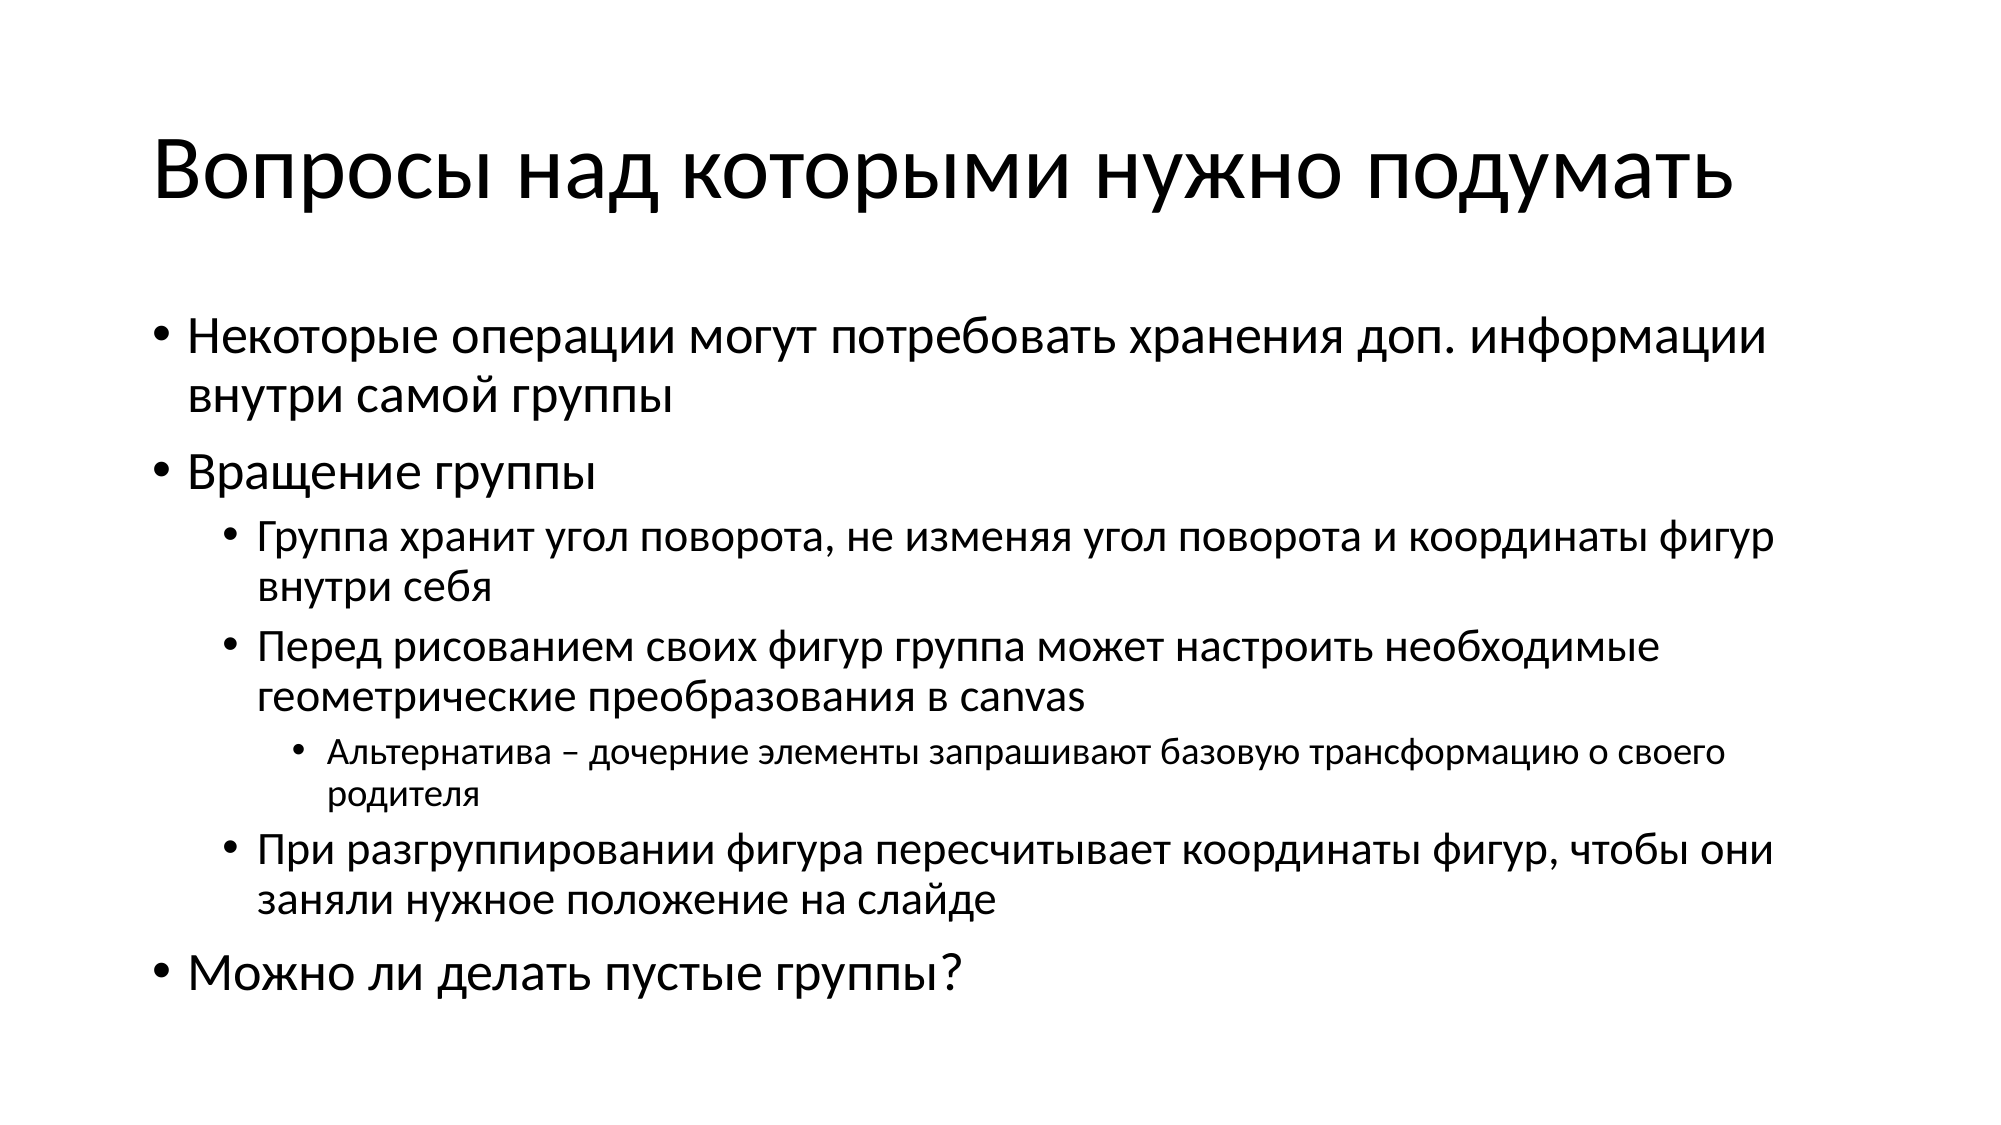

# Вопросы над которыми нужно подумать
Некоторые операции могут потребовать хранения доп. информации внутри самой группы
Вращение группы
Группа хранит угол поворота, не изменяя угол поворота и координаты фигур внутри себя
Перед рисованием своих фигур группа может настроить необходимые геометрические преобразования в canvas
Альтернатива – дочерние элементы запрашивают базовую трансформацию о своего родителя
При разгруппировании фигура пересчитывает координаты фигур, чтобы они заняли нужное положение на слайде
Можно ли делать пустые группы?